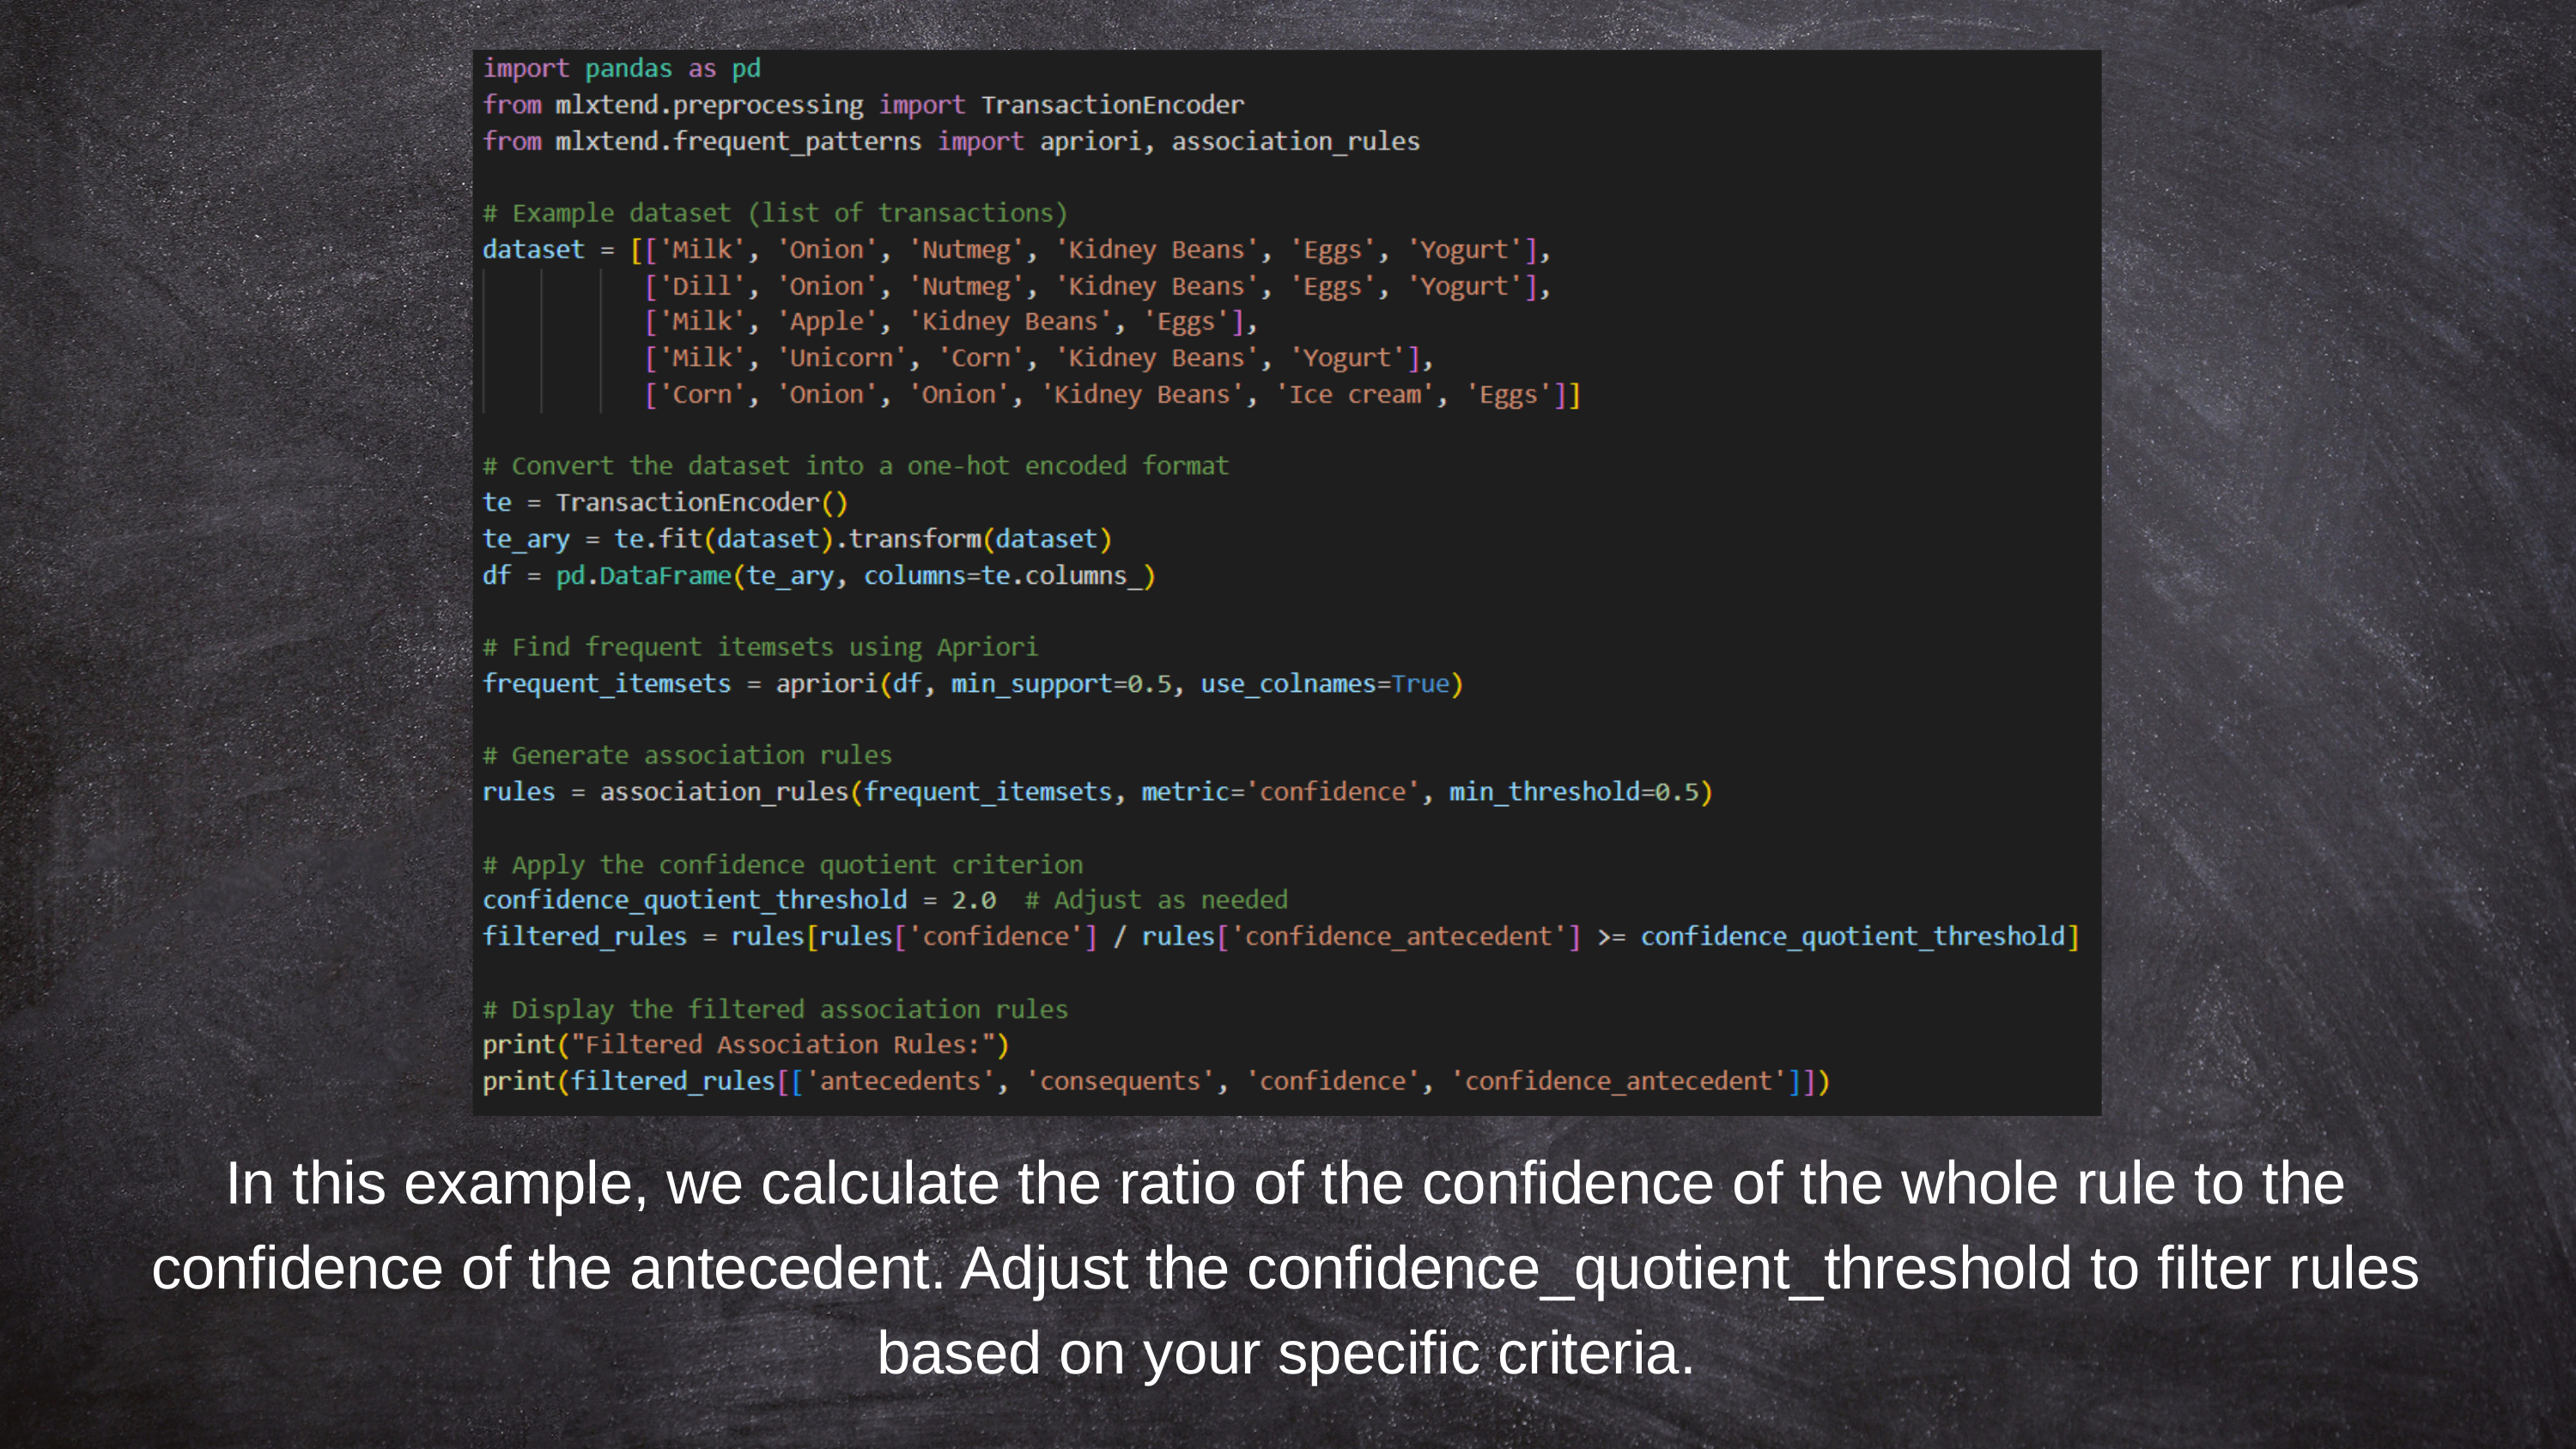

In this example, we calculate the ratio of the confidence of the whole rule to the confidence of the antecedent. Adjust the confidence_quotient_threshold to filter rules based on your specific criteria.